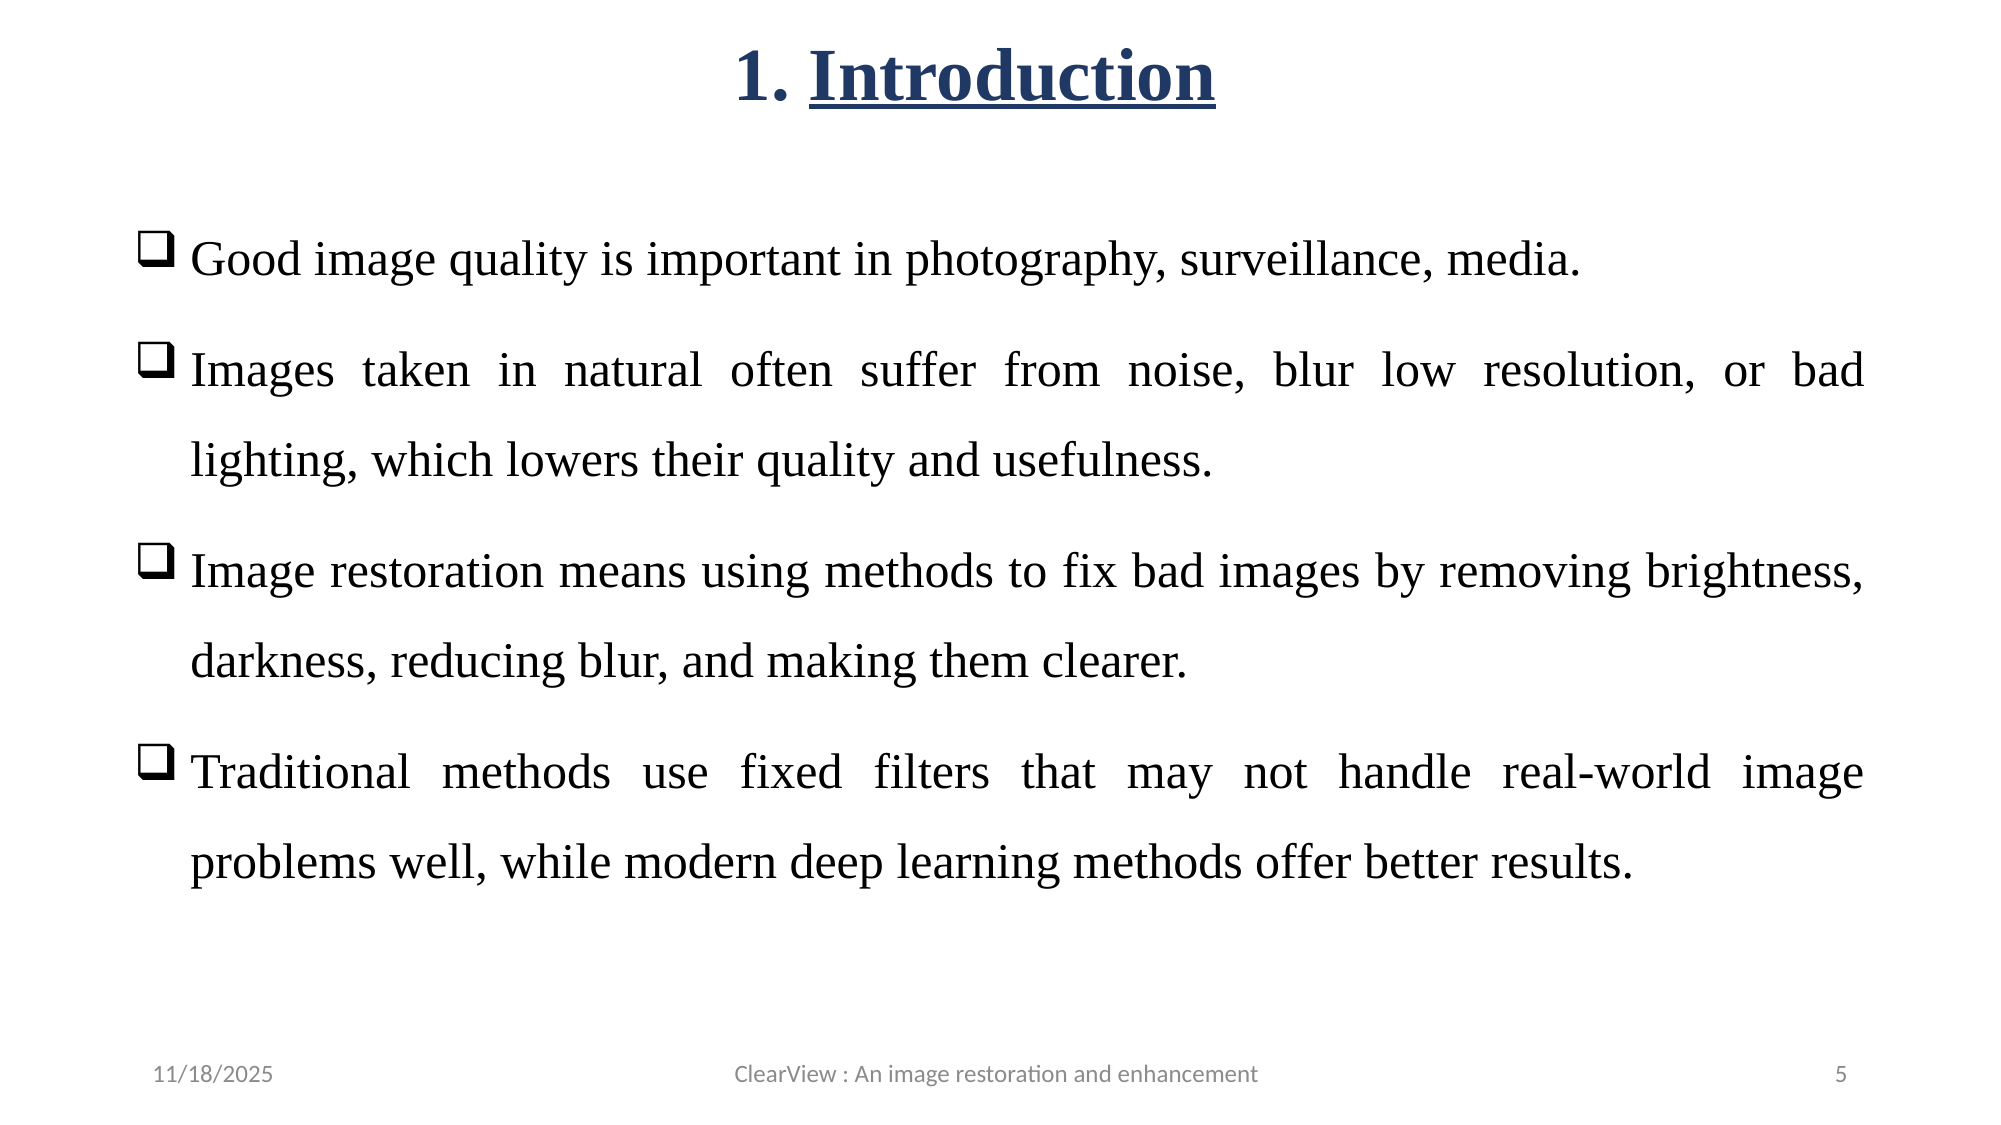

# 1. Introduction
Good image quality is important in photography, surveillance, media.
Images taken in natural often suffer from noise, blur low resolution, or bad lighting, which lowers their quality and usefulness.
Image restoration means using methods to fix bad images by removing brightness, darkness, reducing blur, and making them clearer.
Traditional methods use fixed filters that may not handle real-world image problems well, while modern deep learning methods offer better results.

11/18/2025
ClearView : An image restoration and enhancement
5